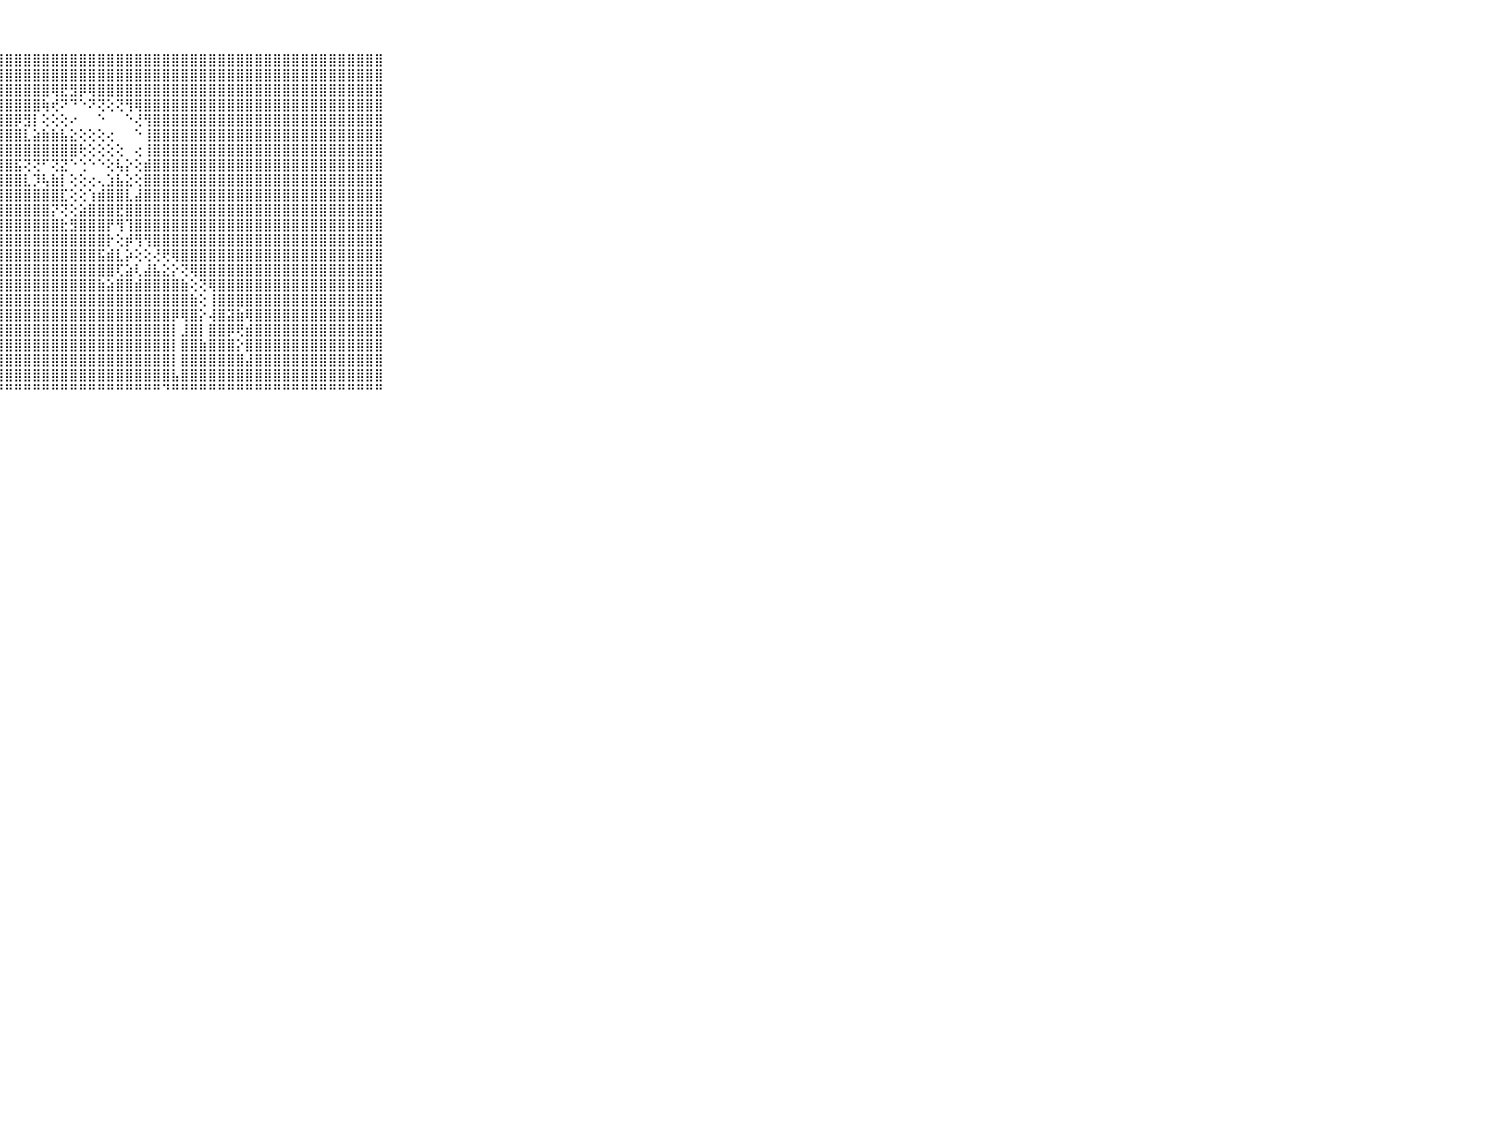

⠀⠀⠀⠀⠀⠀⠀⠀⠀⠀⠀⢹⣿⣿⢕⢗⢹⢏⣽⡱⢕⢁⢕⢇⣸⣿⣿⣿⣿⣿⣿⣿⣿⣿⣿⣿⣿⣿⣿⣿⣿⣿⣿⣿⣿⣿⣿⣿⣿⣿⣿⣿⣿⣿⣿⣿⣿⣿⣿⣿⣿⣿⣿⣿⣿⣿⣿⣿⣿⠀⠀⠀⠀⠀⠀⠀⠀⠀⠀⠀⠀
⠀⠀⠀⠀⠀⠀⠀⠀⠀⠀⠀⢜⢕⢧⢱⡸⣇⢱⡕⢧⢇⠅⢕⢡⢻⣿⣿⣿⣿⣿⣿⣿⣿⣿⣿⣿⣿⣿⣿⣿⣿⣿⣿⣿⣿⣿⣿⣿⣿⣿⣿⣿⣿⣿⣿⣿⣿⣿⣿⣿⣿⣿⣿⣿⣿⣿⣿⣿⣿⠀⠀⠀⠀⠀⠀⠀⠀⠀⠀⠀⠀
⠀⠀⠀⠀⠀⠀⠀⠀⠀⠀⠀⢕⢱⢸⢇⢣⢜⡕⢵⢕⡇⠕⢔⢕⢸⣿⣿⣿⣿⣿⣿⣿⣿⢿⣟⣻⡿⢿⣿⣿⣿⣿⣿⣿⣿⣿⣿⣿⣿⣿⣿⣿⣿⣿⣿⣿⣿⣿⣿⣿⣿⣿⣿⣿⣿⣿⣿⣿⣿⠀⠀⠀⠀⠀⠀⠀⠀⠀⠀⠀⠀
⠀⠀⠀⠀⠀⠀⠀⠀⠀⠀⠀⢕⢕⢇⣕⢜⡕⢷⢱⢜⢕⢀⢕⢕⢸⣿⣿⣿⣿⣿⣿⣿⢷⢞⠝⠙⠑⠝⢝⢕⢝⢻⢿⣿⣿⣿⣿⣿⣿⣿⣿⣿⣿⣿⣿⣿⣿⣿⣿⣿⣿⣿⣿⣿⣿⣿⣿⣿⣿⠀⠀⠀⠀⠀⠀⠀⠀⠀⠀⠀⠀
⠀⠀⠀⠀⠀⠀⠀⠀⠀⠀⠀⢕⢕⢱⢿⣵⢵⢕⡧⣇⡕⠑⢔⢕⢸⣿⣿⣿⣿⡿⣻⡇⢕⢕⢕⠔⠀⠀⠑⠀⠀⠑⢜⢻⣿⣿⣿⣿⣿⣿⣿⣿⣿⣿⣿⣿⣿⣿⣿⣿⣿⣿⣿⣿⣿⣿⣿⣿⣿⠀⠀⠀⠀⠀⠀⠀⠀⠀⠀⠀⠀
⠀⠀⠀⠀⠀⠀⠀⠀⠀⠀⠀⢕⢕⢜⢪⣷⡕⢱⢻⢹⡕⢄⢕⢕⢸⣿⣿⣿⣿⣿⣇⣵⣷⣷⣧⣕⢕⢕⢕⢔⠀⠀⠑⢸⣿⣿⣿⣿⣿⣿⣿⣿⣿⣿⣿⣿⣿⣿⣿⣿⣿⣿⣿⣿⣿⣿⣿⣿⣿⠀⠀⠀⠀⠀⠀⠀⠀⠀⠀⠀⠀
⠀⠀⠀⠀⠀⠀⠀⠀⠀⠀⠀⢕⢕⢜⢱⣿⢽⡎⢳⢟⣕⠑⢕⢕⢸⣿⣿⣿⣿⣿⣿⣿⣿⣿⣿⣿⢗⢕⢕⢕⢕⠀⢔⢸⣿⣿⣿⣿⣿⣿⣿⣿⣿⣿⣿⣿⣿⣿⣿⣿⣿⣿⣿⣿⣿⣿⣿⣿⣿⠀⠀⠀⠀⠀⠀⠀⠀⠀⠀⠀⠀
⠀⠀⠀⠀⠀⠀⠀⠀⠀⠀⠀⢕⢕⢱⢕⢽⡪⢟⡼⡯⡇⢄⢕⢕⢸⣿⣿⣿⣿⣯⢝⢝⠋⢝⣝⠑⢑⠑⠑⢕⢧⡕⢕⣾⣿⣿⣿⣿⣿⣿⣿⣿⣿⣿⣿⣿⣿⣿⣿⣿⣿⣿⣿⣿⣿⣿⣿⣿⣿⠀⠀⠀⠀⠀⠀⠀⠀⠀⠀⠀⠀
⠀⠀⠀⠀⠀⠀⠀⠀⠀⠀⠀⢕⢕⢕⢕⢕⢹⡝⢝⢗⢕⠜⢕⢕⢸⣿⣿⣿⣿⣿⣇⡹⢧⣷⡇⢕⢕⢔⢄⣱⣧⣕⢕⣿⣿⣿⣿⣿⣿⣿⣿⣿⣿⣿⣿⣿⣿⣿⣿⣿⣿⣿⣿⣿⣿⣿⣿⣿⣿⠀⠀⠀⠀⠀⠀⠀⠀⠀⠀⠀⠀
⠀⠀⠀⠀⠀⠀⠀⠀⠀⠀⠀⢕⢕⡕⢕⢜⡕⢣⡕⡽⡇⢔⢜⢕⢸⣿⣿⣿⣿⣿⣿⣿⣿⣿⣏⢕⢕⢱⣾⣿⣿⣇⣼⣿⣿⣿⣿⣿⣿⣿⣿⣿⣿⣿⣿⣿⣿⣿⣿⣿⣿⣿⣿⣿⣿⣿⣿⣿⣿⠀⠀⠀⠀⠀⠀⠀⠀⠀⠀⠀⠀
⠀⠀⠀⠀⠀⠀⠀⠀⠀⠀⠀⢕⢕⢳⢕⢕⢜⣽⡧⢱⡵⠕⢕⢜⢸⣿⣿⣿⣿⣿⣿⣿⣿⡝⢝⢕⣵⣿⣿⣿⣟⣿⣿⣿⣿⣿⣿⣿⣿⣿⣿⣿⣿⣿⣿⣿⣿⣿⣿⣿⣿⣿⣿⣿⣿⣿⣿⣿⣿⠀⠀⠀⠀⠀⠀⠀⠀⠀⠀⠀⠀
⠀⠀⠀⠀⠀⠀⠀⠀⠀⠀⠀⢕⢕⢕⢕⢕⢕⢝⢇⣜⡇⢔⢕⢕⢸⣿⣿⣿⣿⣿⣿⣿⣿⣿⣗⣻⣿⣿⣿⡟⢻⢹⣿⣿⣿⣿⣿⣿⣿⣿⣿⣿⣿⣿⣿⣿⣿⣿⣿⣿⣿⣿⣿⣿⣿⣿⣿⣿⣿⠀⠀⠀⠀⠀⠀⠀⠀⠀⠀⠀⠀
⠀⠀⠀⠀⠀⠀⠀⠀⠀⠀⠀⢕⢕⢕⢕⢕⢕⢱⡇⣼⢱⠜⢕⢕⢸⣿⣿⣿⣿⣿⣿⣿⣿⣿⣿⣿⣿⣿⣿⡗⢕⡾⢻⢻⣿⣿⣿⣿⣿⣿⣿⣿⣿⣿⣿⣿⣿⣿⣿⣿⣿⣿⣿⣿⣿⣿⣿⣿⣿⠀⠀⠀⠀⠀⠀⠀⠀⠀⠀⠀⠀
⠀⠀⠀⠀⠀⠀⠀⠀⠀⠀⠀⢕⢕⢕⢕⢇⢕⢵⢇⡯⡇⢔⢜⢕⢼⣿⣿⣿⣿⣿⣿⣿⣿⣿⣿⣿⣿⣿⣯⣾⣇⡵⢕⢕⢜⢟⢿⣿⣿⣿⣿⣿⣿⣿⣿⣿⣿⣿⣿⣿⣿⣿⣿⣿⣿⣿⣿⣿⣿⠀⠀⠀⠀⠀⠀⠀⠀⠀⠀⠀⠀
⠀⠀⠀⠀⠀⠀⠀⠀⠀⠀⠀⢕⢕⢕⢕⢸⢕⡕⡗⢹⢱⢕⢕⢕⢱⣿⣿⣿⣿⣿⣿⣿⣿⣿⣿⣿⣿⣿⣿⣿⢏⣵⢇⣼⣧⣕⡕⢝⢿⣿⣿⣿⣿⣿⣿⣿⣿⣿⣿⣿⣿⣿⣿⣿⣿⣿⣿⣿⣿⠀⠀⠀⠀⠀⠀⠀⠀⠀⠀⠀⠀
⠀⠀⠀⠀⠀⠀⠀⠀⠀⠀⠀⢕⢕⢕⡕⢇⢱⢺⡝⡕⡇⢔⢕⢕⢼⣿⣿⣿⣿⣿⣿⣿⣿⣿⣿⣿⣿⣿⣷⣵⣿⣿⣾⣿⣿⣿⣿⣷⢕⢝⢿⣿⣿⣿⣿⣿⣿⣿⣿⣿⣿⣿⣿⣿⣿⣿⣿⣿⣿⠀⠀⠀⠀⠀⠀⠀⠀⠀⠀⠀⠀
⠀⠀⠀⠀⠀⠀⠀⠀⠀⠀⠀⢕⢕⢕⢕⡜⣱⢇⢷⣻⢕⠕⢕⢕⢸⣿⣿⣿⣿⣿⣿⣿⣿⣿⣿⣿⣿⣿⣿⣿⣿⣿⣿⣿⣿⣿⣿⣿⣷⢕⢸⣿⣿⣿⣿⣿⣿⣿⣿⣿⣿⣿⣿⣿⣿⣿⣿⣿⣿⠀⠀⠀⠀⠀⠀⠀⠀⠀⠀⠀⠀
⠀⠀⠀⠀⠀⠀⠀⠀⠀⠀⠀⢇⢕⢕⢕⢱⢕⡸⣱⡗⡕⢔⢕⢕⣸⣿⣿⣿⣿⣿⣿⣿⣿⣿⣿⣿⣿⣿⣿⣿⣿⣿⣿⣿⣿⣿⡿⢿⣿⡕⢼⣿⣽⣷⢿⣿⣿⣿⣿⣿⣿⣿⣿⣿⣿⣿⣿⣿⣿⠀⠀⠀⠀⠀⠀⠀⠀⠀⠀⠀⠀
⠀⠀⠀⠀⠀⠀⠀⠀⠀⠀⠀⡕⢕⢕⢕⡜⡵⢏⢕⡻⢱⠜⢕⢕⢜⣿⣿⣿⣿⣿⣿⣿⣿⣿⣿⣿⣿⣿⣿⣿⣿⣿⣿⣿⣿⣿⡇⣸⣿⡇⣿⣿⡿⢟⣾⣿⣿⣿⣿⣿⣿⣿⣿⣿⣿⣿⣿⣿⣿⠀⠀⠀⠀⠀⠀⠀⠀⠀⠀⠀⠀
⠀⠀⠀⠀⠀⠀⠀⠀⠀⠀⠀⡇⢕⢕⢕⢱⢪⡞⣕⢇⢕⢕⢕⢕⡸⣷⣿⣿⣿⣿⣿⣿⣿⣿⣿⣿⣿⣿⣿⣿⣿⣿⣿⣿⣿⣿⡇⣿⣿⣷⣿⣿⣿⡕⣿⣿⣿⣿⣿⣿⣿⣿⣿⣿⣿⣿⣿⣿⣿⠀⠀⠀⠀⠀⠀⠀⠀⠀⠀⠀⠀
⠀⠀⠀⠀⠀⠀⠀⠀⠀⠀⠀⢱⣷⢕⢕⢜⢷⢣⢝⣾⢕⢜⢕⡱⢻⣿⣿⣿⣿⣿⣿⣿⣿⣿⣿⣿⣿⣿⣿⣿⣿⣿⣿⣿⣿⣿⡇⣿⣿⣿⣿⣿⣿⣿⣼⣿⣿⣿⣿⣿⣿⣿⣿⣿⣿⣿⣿⣿⣿⠀⠀⠀⠀⠀⠀⠀⠀⠀⠀⠀⠀
⠀⠀⠀⠀⠀⠀⠀⠀⠀⠀⠀⢱⣿⡕⢕⢕⢕⢕⢝⣿⡇⢕⢕⢕⢸⣟⣽⣿⣿⣿⣿⣿⣿⣿⣿⣿⣿⣿⣿⣿⣿⣿⣿⣿⣿⣿⣧⣿⣿⣿⣿⣿⣿⣿⣿⣿⣿⣿⣿⣿⣿⣿⣿⣿⣿⣿⣿⣿⣿⠀⠀⠀⠀⠀⠀⠀⠀⠀⠀⠀⠀
⠀⠀⠀⠀⠀⠀⠀⠀⠀⠀⠀⠑⠃⠑⠃⠑⠑⠑⠘⠛⠑⠘⠑⠑⠋⠛⠛⠛⠛⠛⠛⠛⠛⠛⠛⠛⠛⠛⠛⠛⠛⠛⠛⠛⠛⠙⠛⠛⠛⠛⠛⠛⠛⠛⠛⠛⠛⠛⠛⠛⠛⠛⠛⠛⠛⠛⠛⠛⠛⠀⠀⠀⠀⠀⠀⠀⠀⠀⠀⠀⠀